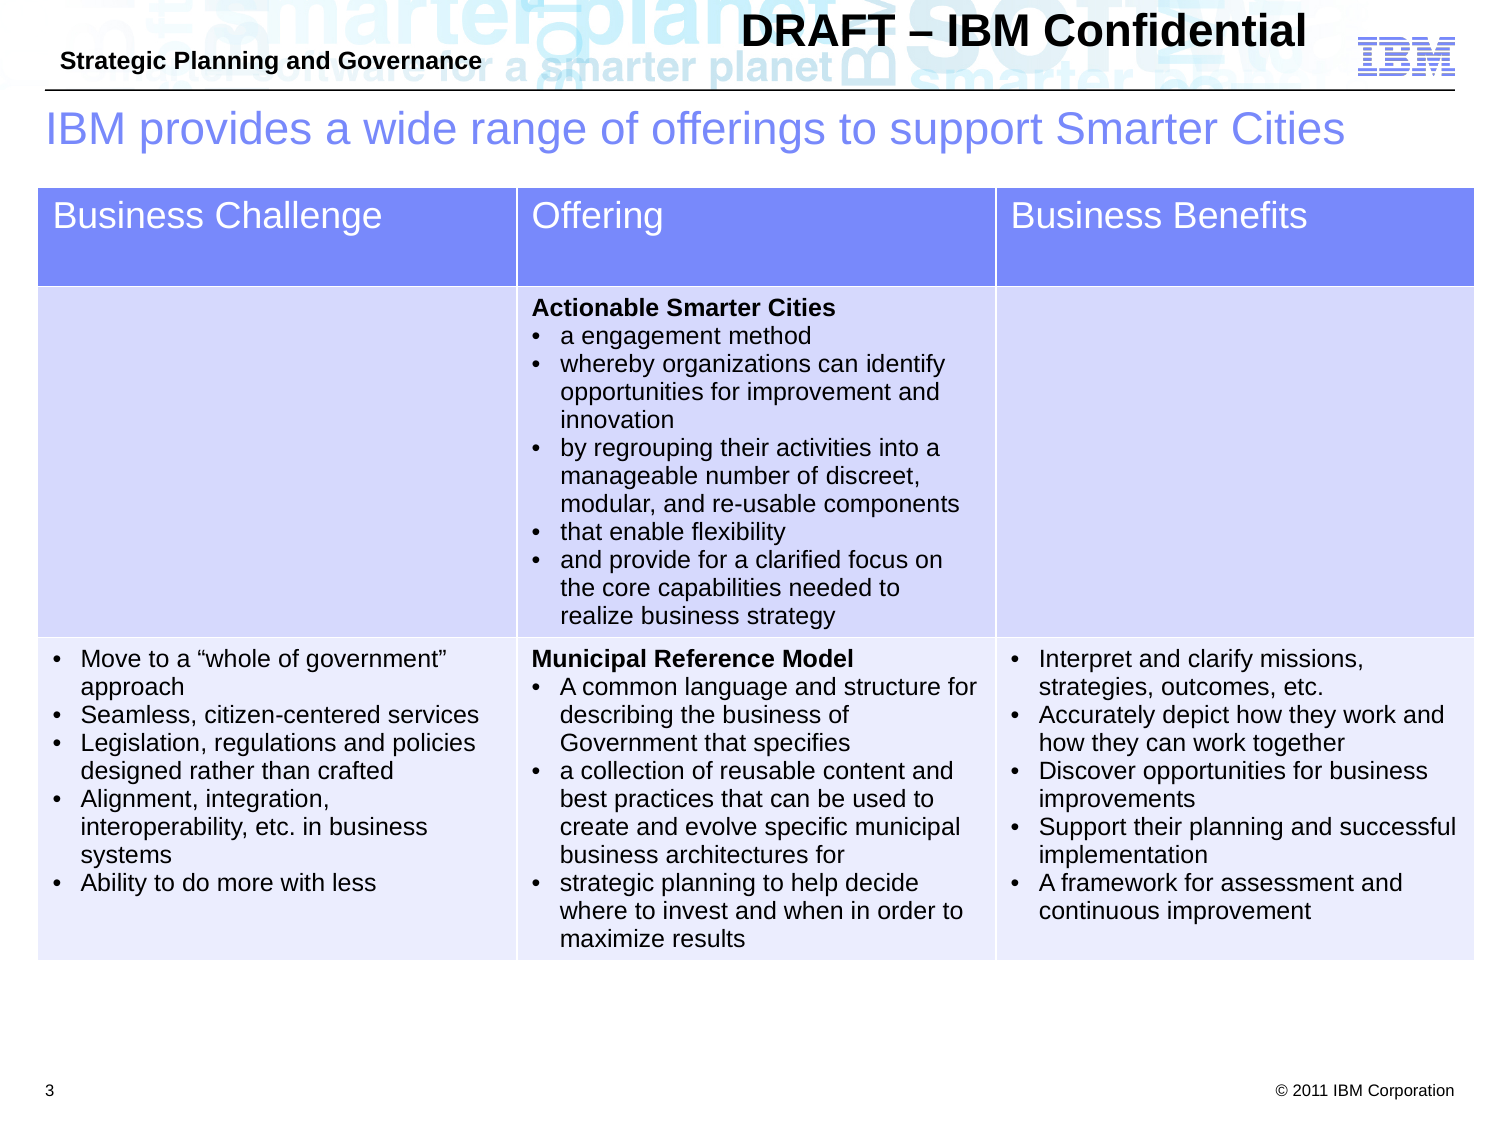

# IBM provides a wide range of offerings to support Smarter Cities
| Business Challenge | Offering | Business Benefits |
| --- | --- | --- |
|  | Actionable Smarter Cities a engagement method whereby organizations can identify opportunities for improvement and innovation by regrouping their activities into a manageable number of discreet, modular, and re-usable components that enable flexibility and provide for a clarified focus on the core capabilities needed to realize business strategy |  |
| Move to a “whole of government” approach Seamless, citizen-centered services Legislation, regulations and policies designed rather than crafted Alignment, integration, interoperability, etc. in business systems Ability to do more with less | Municipal Reference Model A common language and structure for describing the business of Government that specifies a collection of reusable content and best practices that can be used to create and evolve specific municipal business architectures for strategic planning to help decide where to invest and when in order to maximize results | Interpret and clarify missions, strategies, outcomes, etc. Accurately depict how they work and how they can work together Discover opportunities for business improvements Support their planning and successful implementation A framework for assessment and continuous improvement |
3